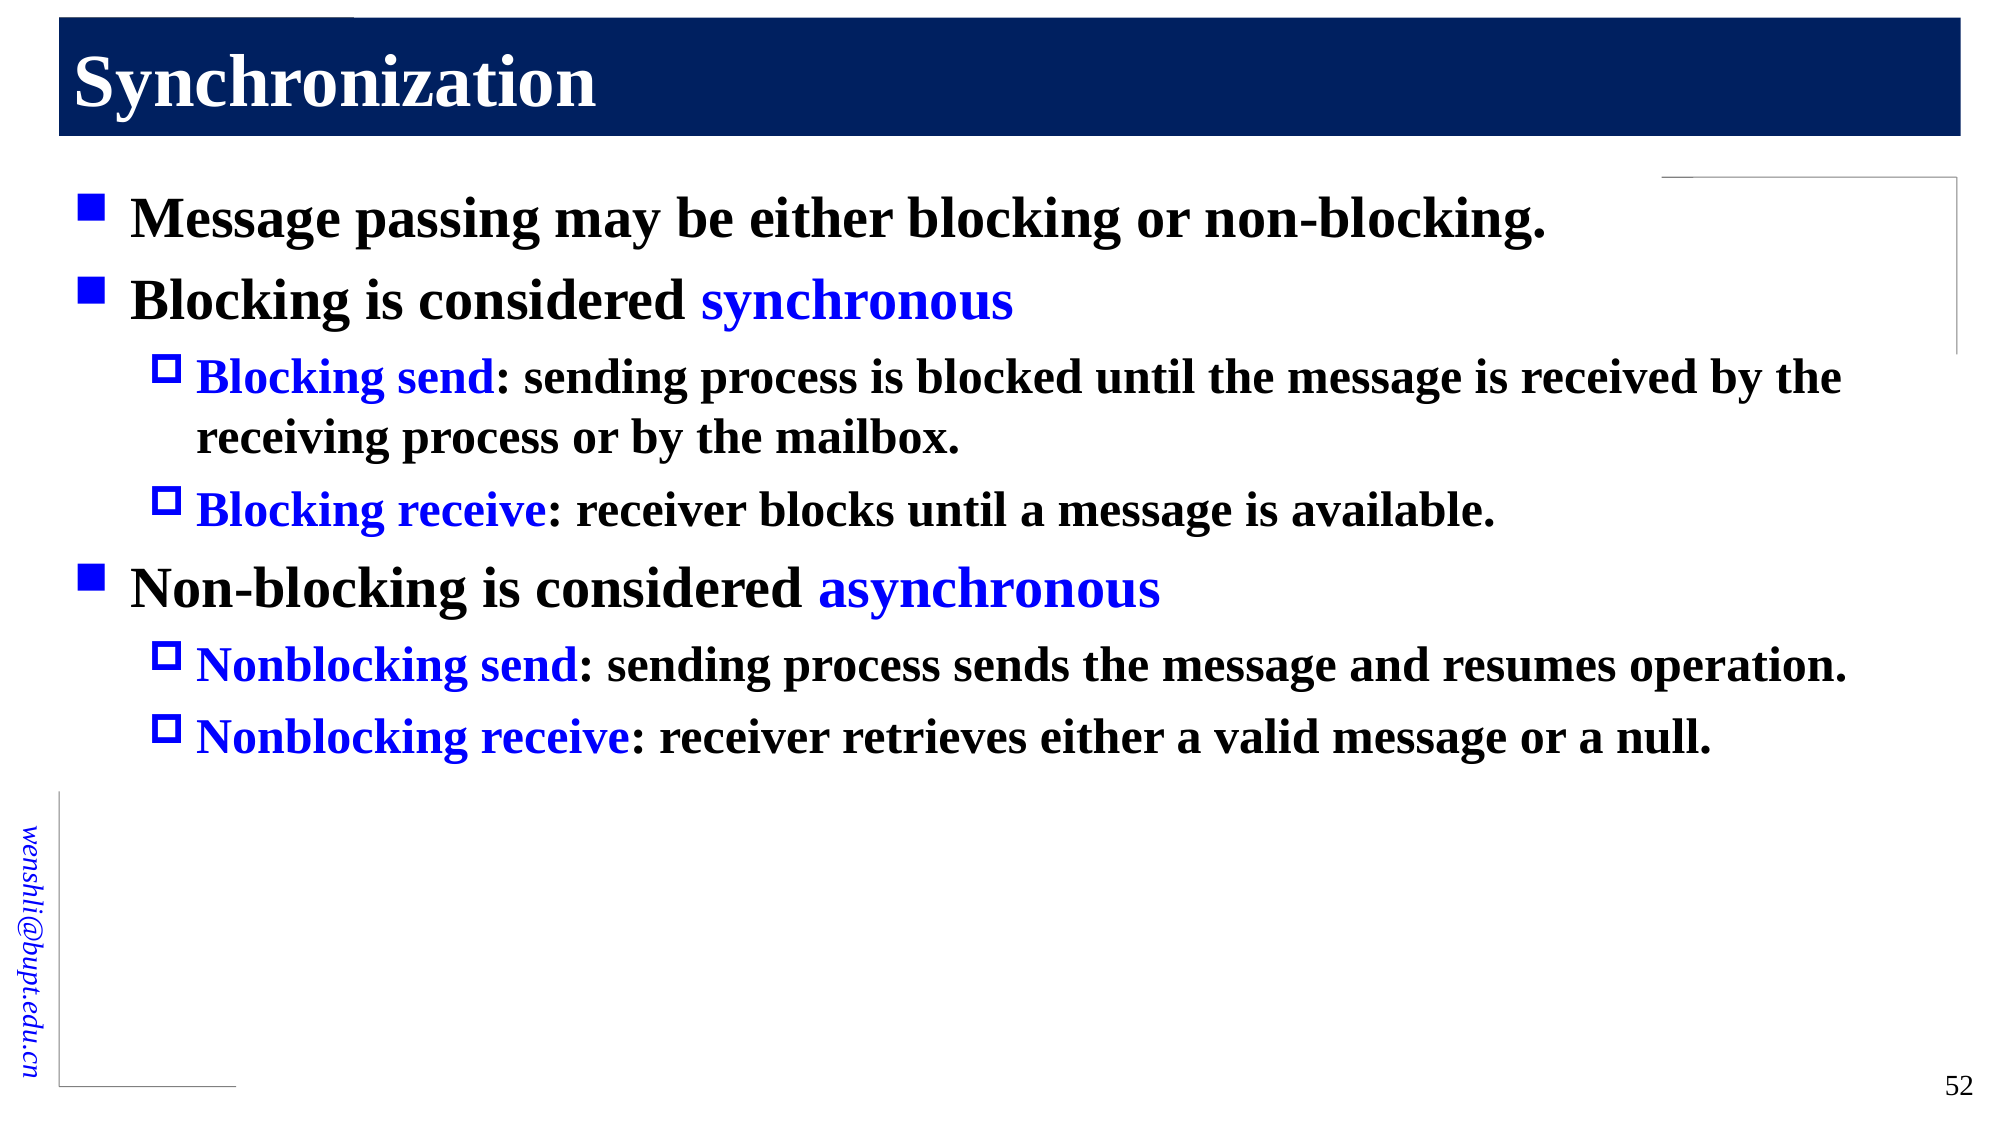

# Synchronization
Message passing may be either blocking or non-blocking.
Blocking is considered synchronous
Blocking send: sending process is blocked until the message is received by the receiving process or by the mailbox.
Blocking receive: receiver blocks until a message is available.
Non-blocking is considered asynchronous
Nonblocking send: sending process sends the message and resumes operation.
Nonblocking receive: receiver retrieves either a valid message or a null.
52